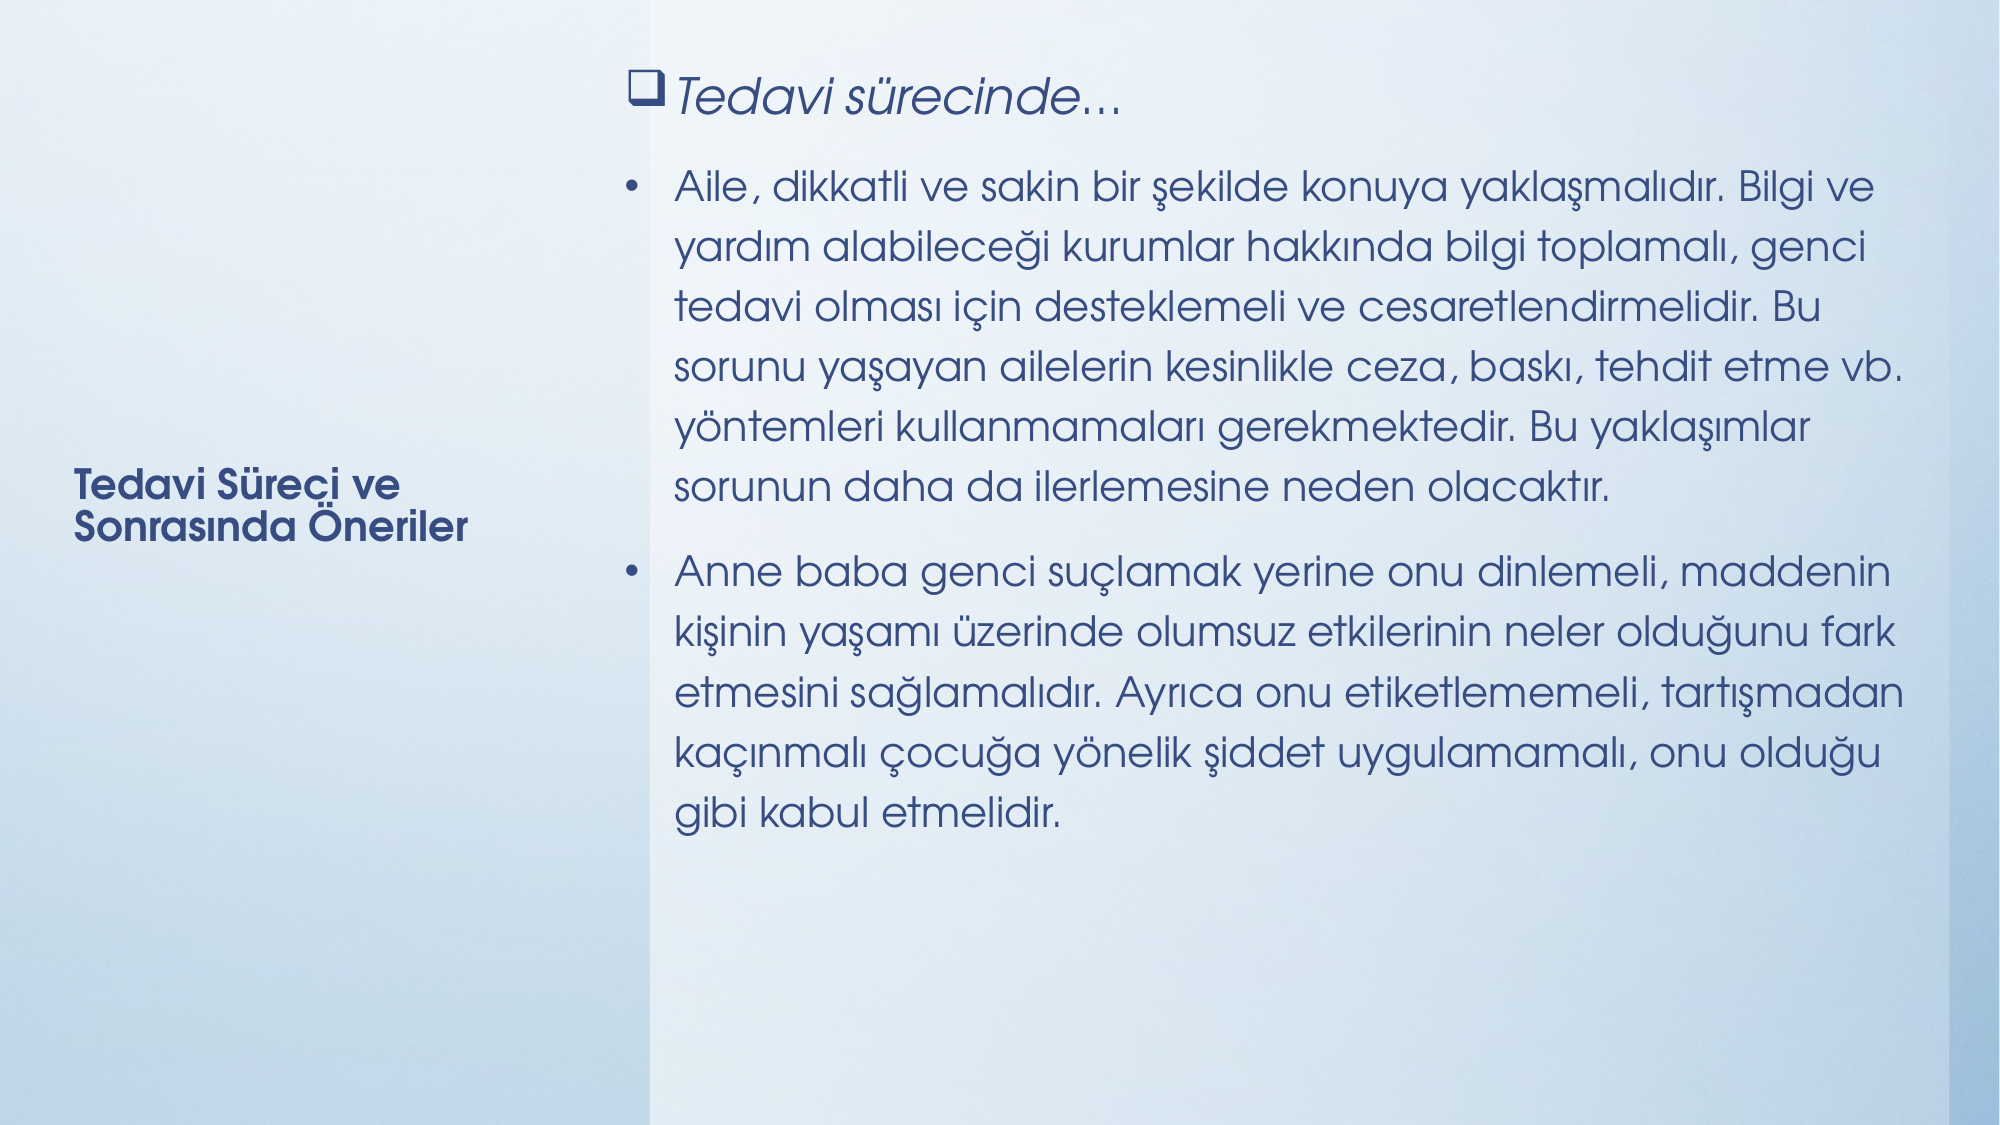

Tedavi sürecinde…
Aile, dikkatli ve sakin bir şekilde konuya yaklaşmalıdır. Bilgi ve yardım alabileceği kurumlar hakkında bilgi toplamalı, genci tedavi olması için desteklemeli ve cesaretlendirmelidir. Bu sorunu yaşayan ailelerin kesinlikle ceza, baskı, tehdit etme vb. yöntemleri kullanmamaları gerekmektedir. Bu yaklaşımlar sorunun daha da ilerlemesine neden olacaktır.
Anne baba genci suçlamak yerine onu dinlemeli, maddenin kişinin yaşamı üzerinde olumsuz etkilerinin neler olduğunu fark etmesini sağlamalıdır. Ayrıca onu etiketlememeli, tartışmadan kaçınmalı çocuğa yönelik şiddet uygulamamalı, onu olduğu gibi kabul etmelidir.

# Tedavi Süreci ve Sonrasında Öneriler